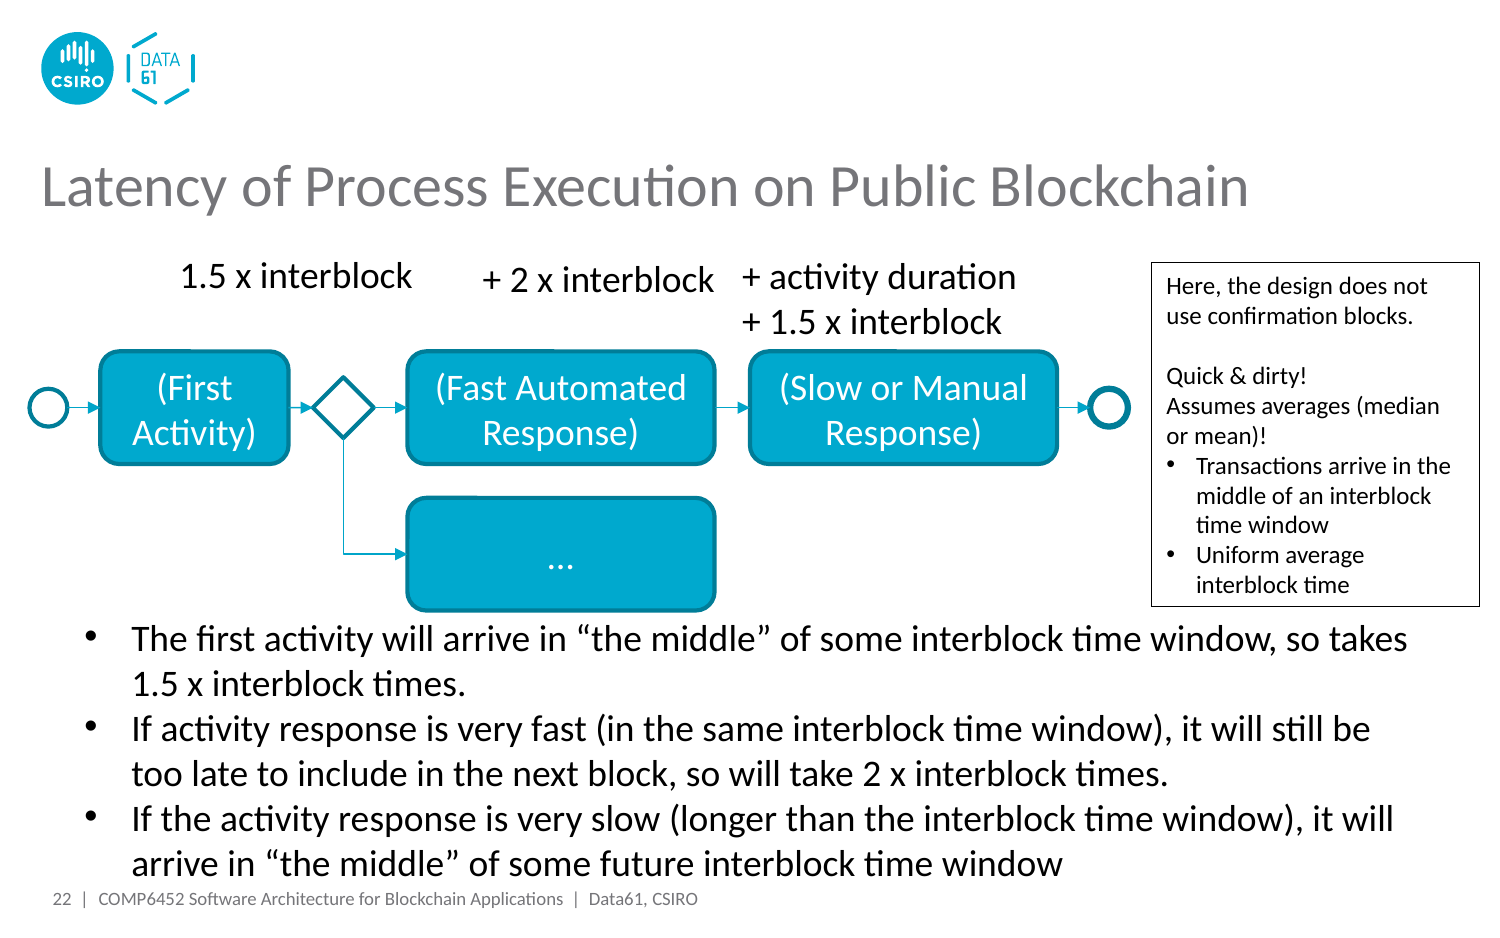

# Latency of Process Execution on Public Blockchain
1.5 x interblock
+ activity duration
+ 1.5 x interblock
+ 2 x interblock
Here, the design does not use confirmation blocks.

Quick & dirty!
Assumes averages (median or mean)!
Transactions arrive in the middle of an interblock time window
Uniform average interblock time
(Slow or Manual Response)
(First Activity)
(Fast Automated Response)

…
The first activity will arrive in “the middle” of some interblock time window, so takes 1.5 x interblock times.
If activity response is very fast (in the same interblock time window), it will still be too late to include in the next block, so will take 2 x interblock times.
If the activity response is very slow (longer than the interblock time window), it will arrive in “the middle” of some future interblock time window
22  |
COMP6452 Software Architecture for Blockchain Applications  |  Data61, CSIRO